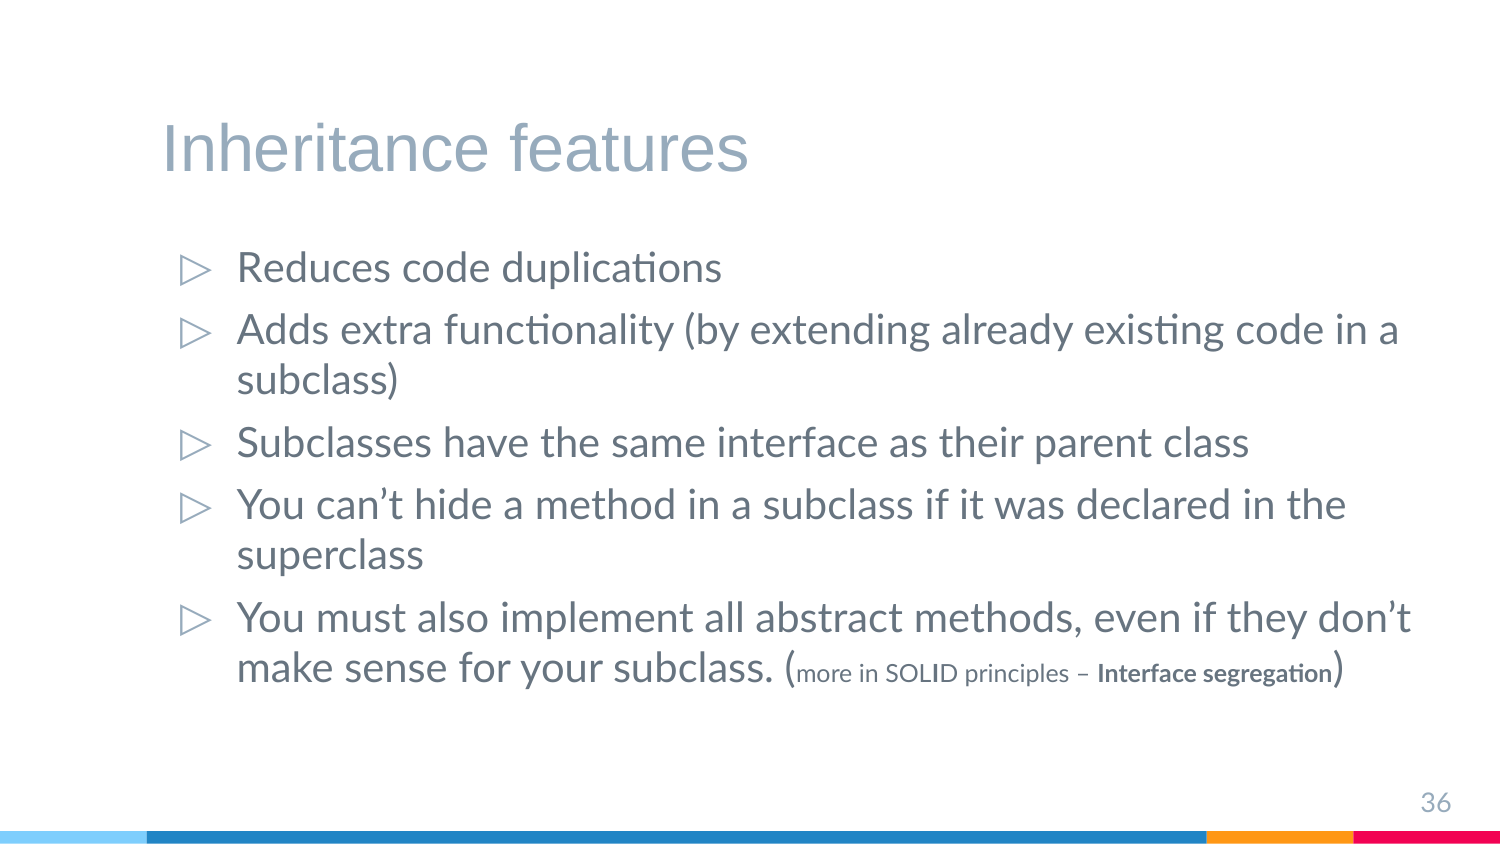

# Inheritance features
Reduces code duplications
Adds extra functionality (by extending already existing code in a subclass)
Subclasses have the same interface as their parent class
You can’t hide a method in a subclass if it was declared in the superclass
You must also implement all abstract methods, even if they don’t make sense for your subclass. (more in SOLID principles – Interface segregation)
36